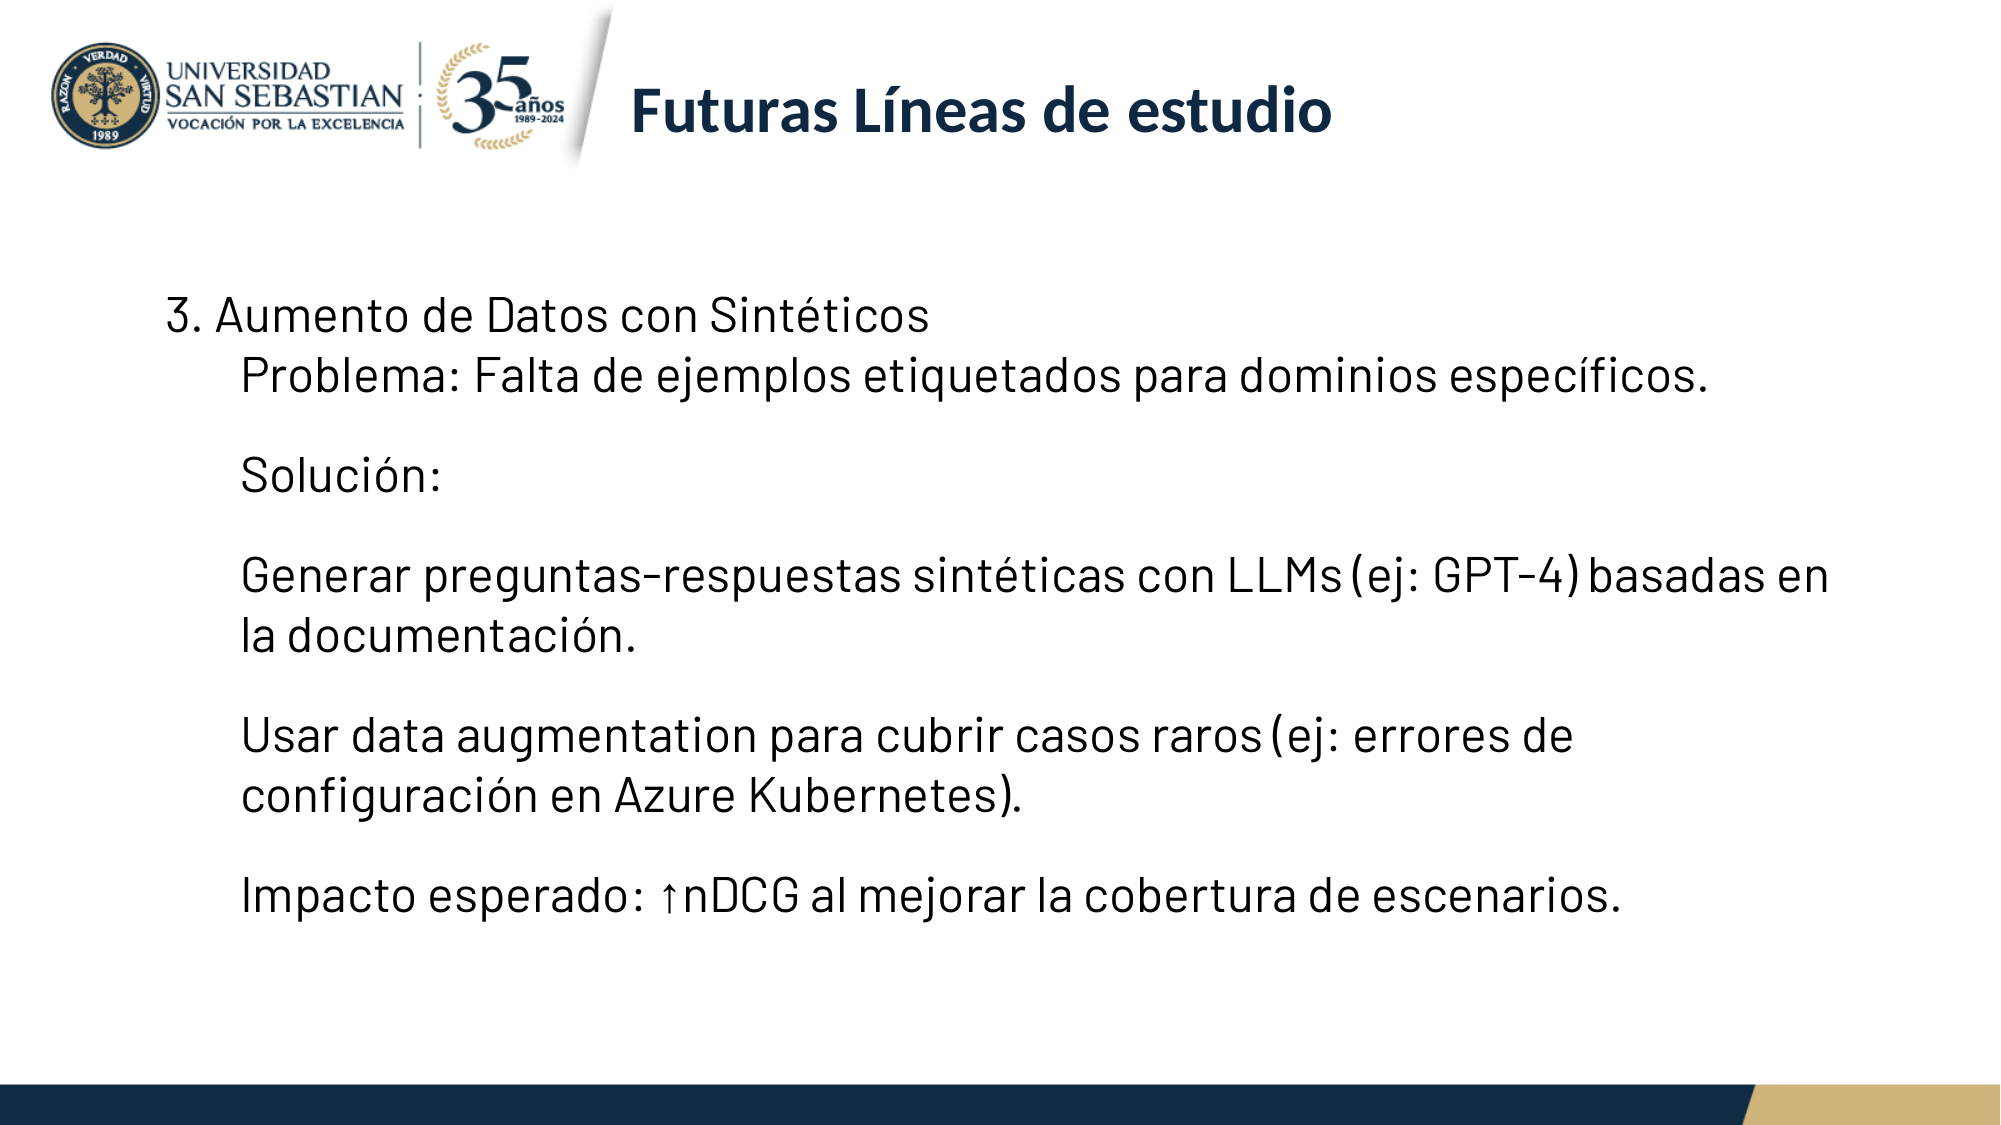

# Futuras Líneas de estudio
3. Aumento de Datos con Sintéticos
Problema: Falta de ejemplos etiquetados para dominios específicos.

Solución:

Generar preguntas-respuestas sintéticas con LLMs (ej: GPT-4) basadas en la documentación.

Usar data augmentation para cubrir casos raros (ej: errores de configuración en Azure Kubernetes).

Impacto esperado: ↑nDCG al mejorar la cobertura de escenarios.